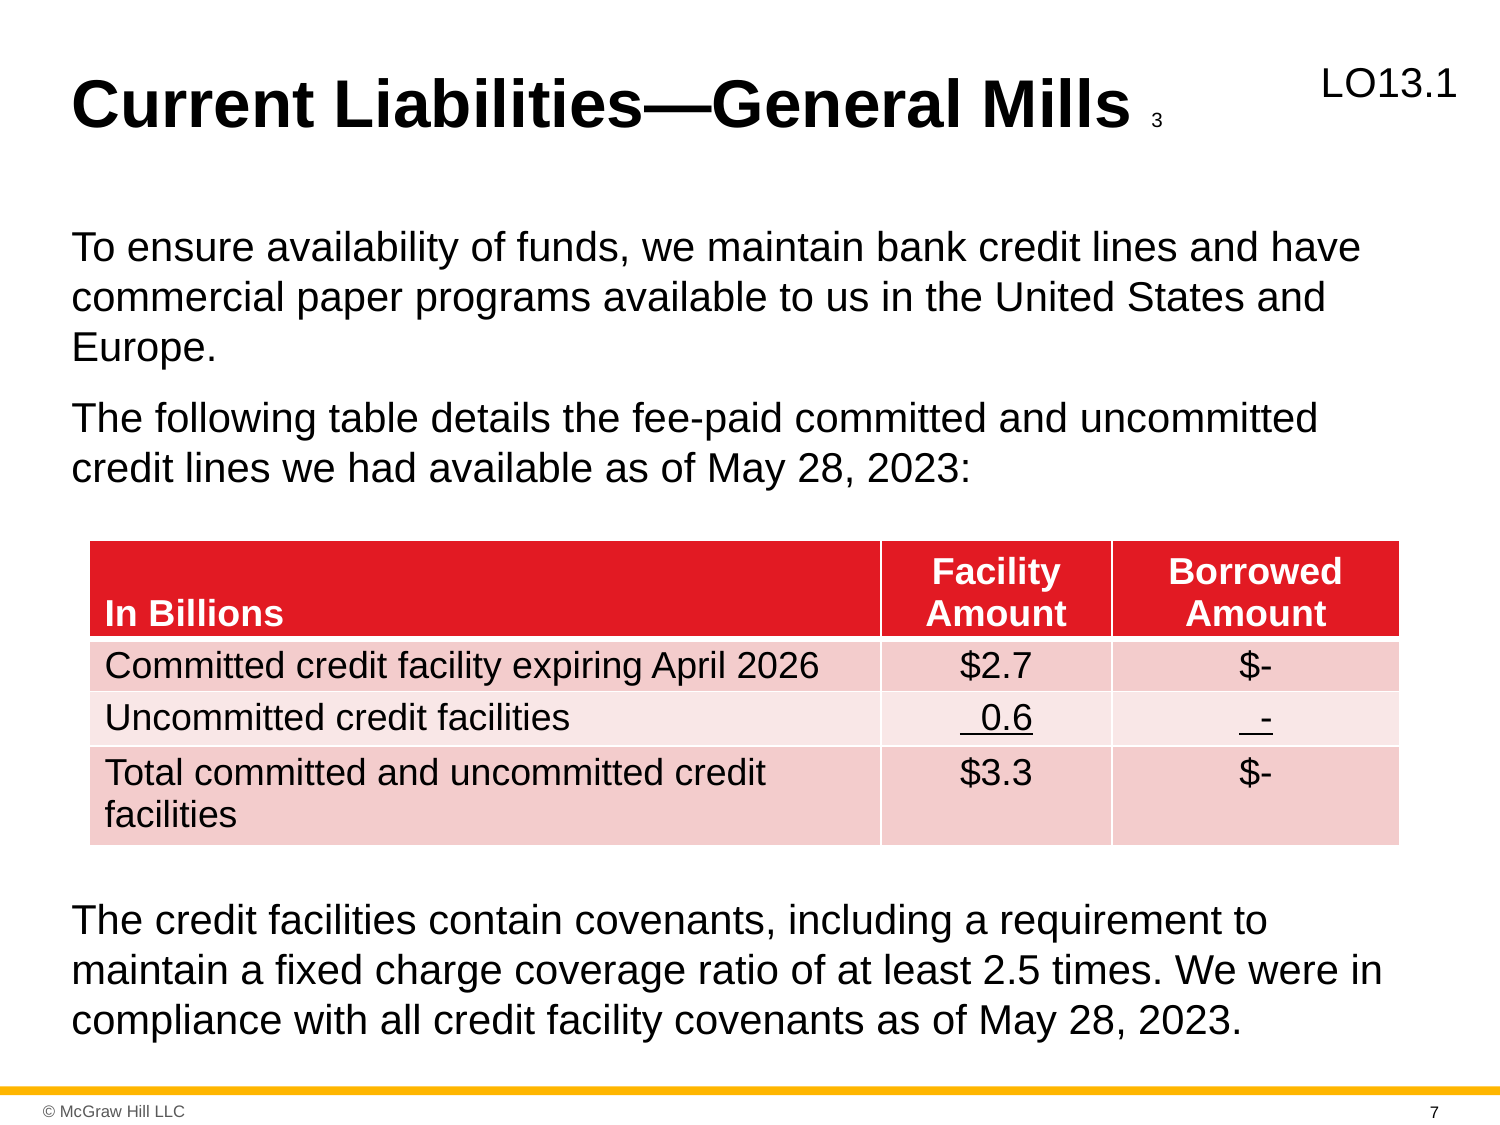

# Current Liabilities—General Mills 3
L O13.1
To ensure availability of funds, we maintain bank credit lines and have commercial paper programs available to us in the United States and Europe.
The following table details the fee-paid committed and uncommitted credit lines we had available as of May 28, 2023:
| In Billions | Facility Amount | Borrowed Amount |
| --- | --- | --- |
| Committed credit facility expiring April 2026 | $2.7 | $- |
| Uncommitted credit facilities | 0.6 | - |
| Total committed and uncommitted credit facilities | $3.3 | $- |
The credit facilities contain covenants, including a requirement to maintain a fixed charge coverage ratio of at least 2.5 times. We were in compliance with all credit facility covenants as of May 28, 2023.
7